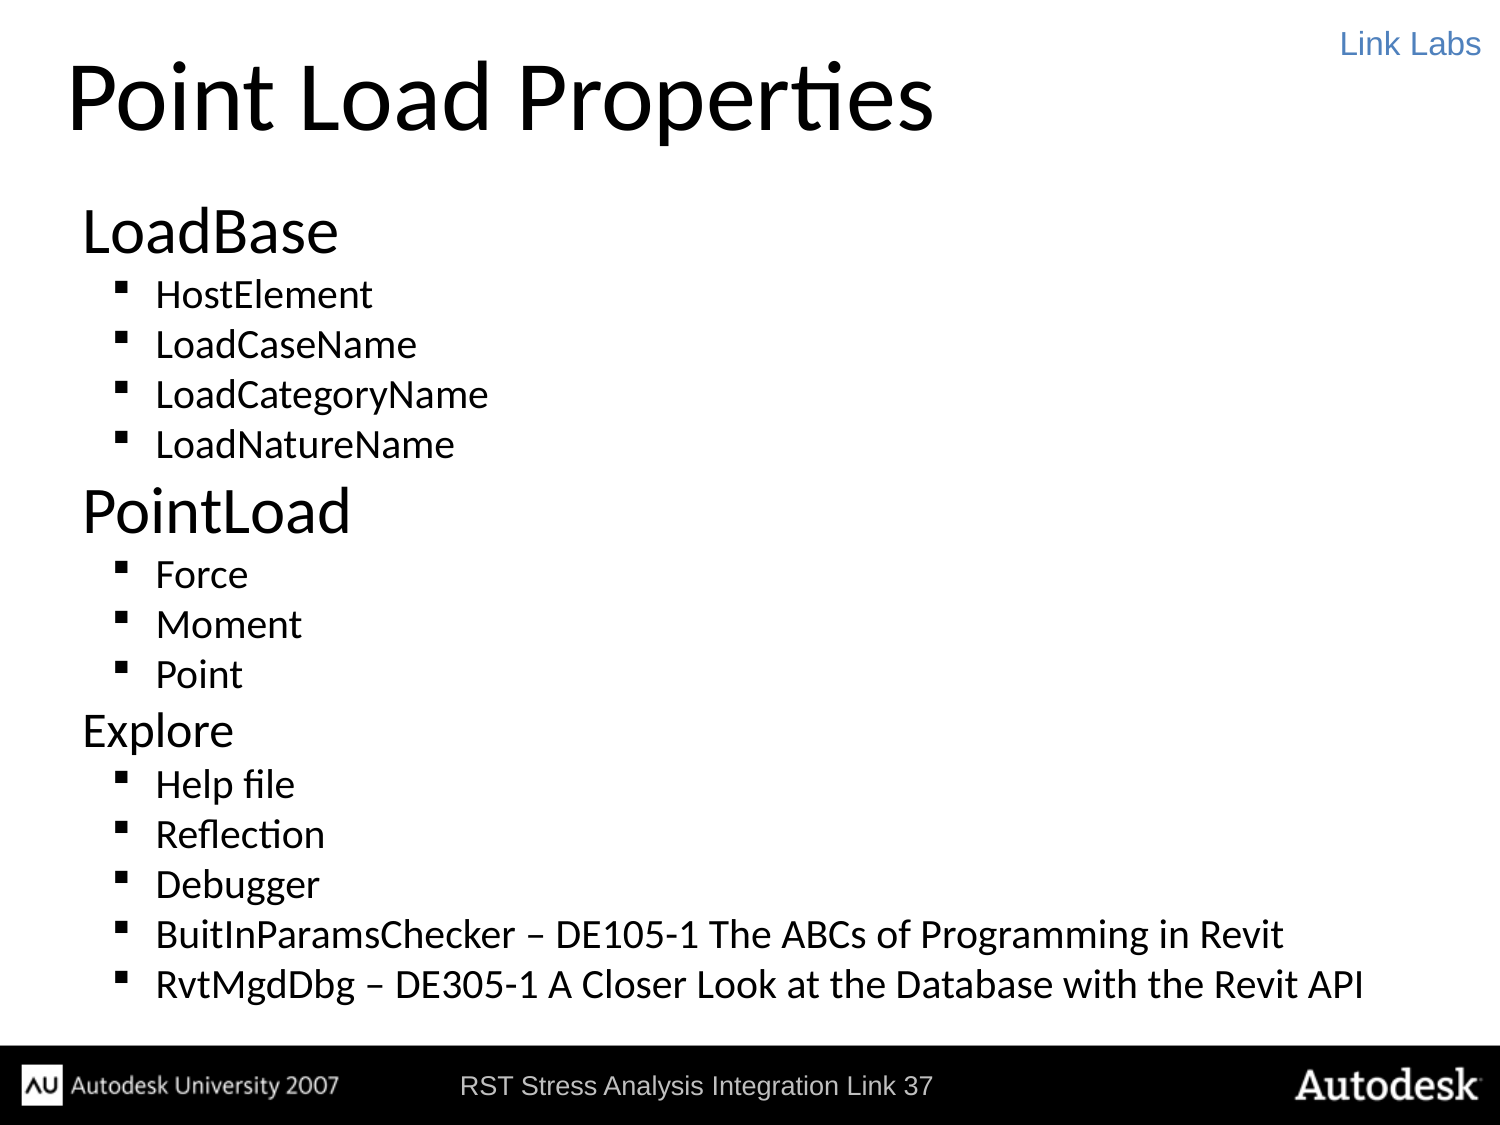

Link Labs
# Point Load Properties
LoadBase
HostElement
LoadCaseName
LoadCategoryName
LoadNatureName
PointLoad
Force
Moment
Point
Explore
Help file
Reflection
Debugger
BuitInParamsChecker – DE105-1 The ABCs of Programming in Revit
RvtMgdDbg – DE305-1 A Closer Look at the Database with the Revit API